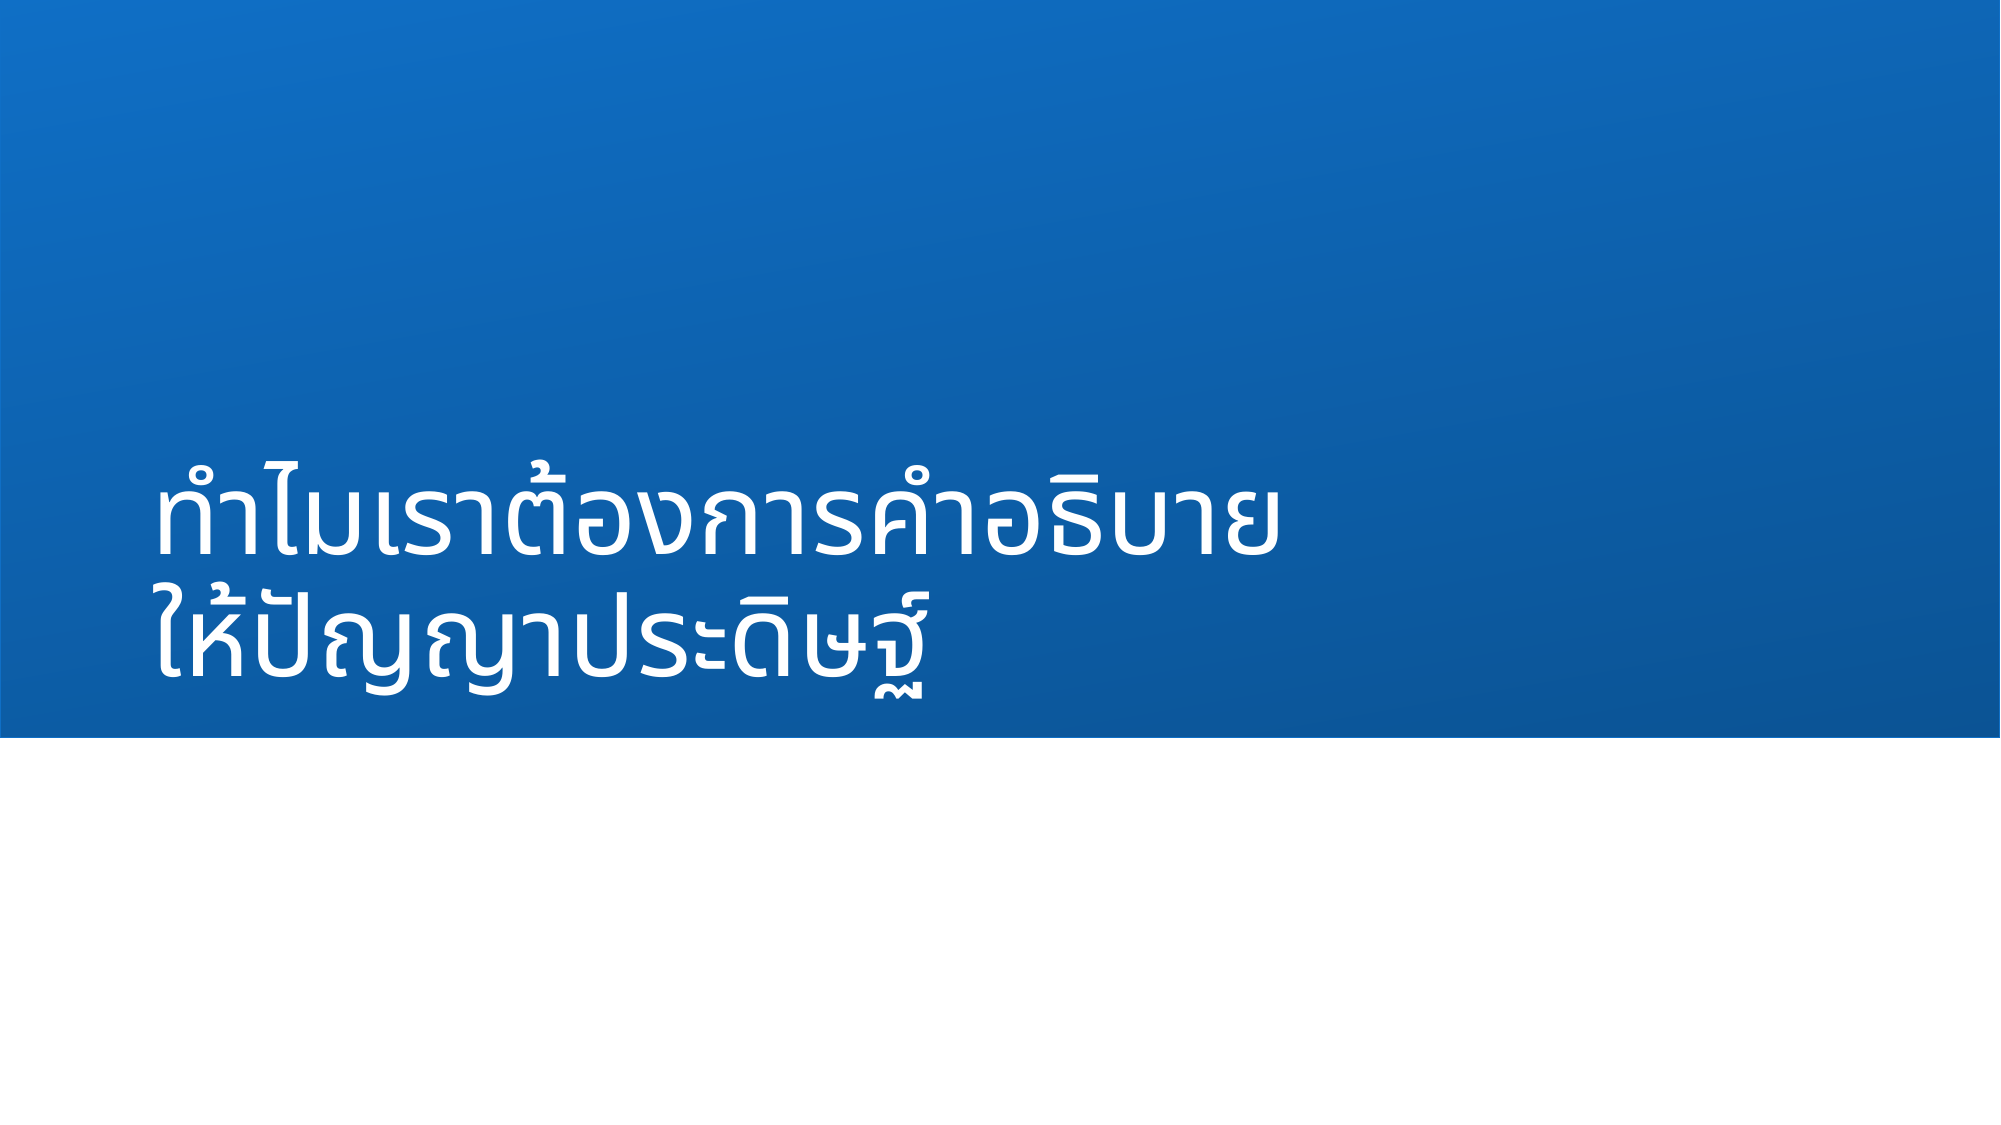

# ทำไมเราต้องการคำอธิบาย ให้ปัญญาประดิษฐ์